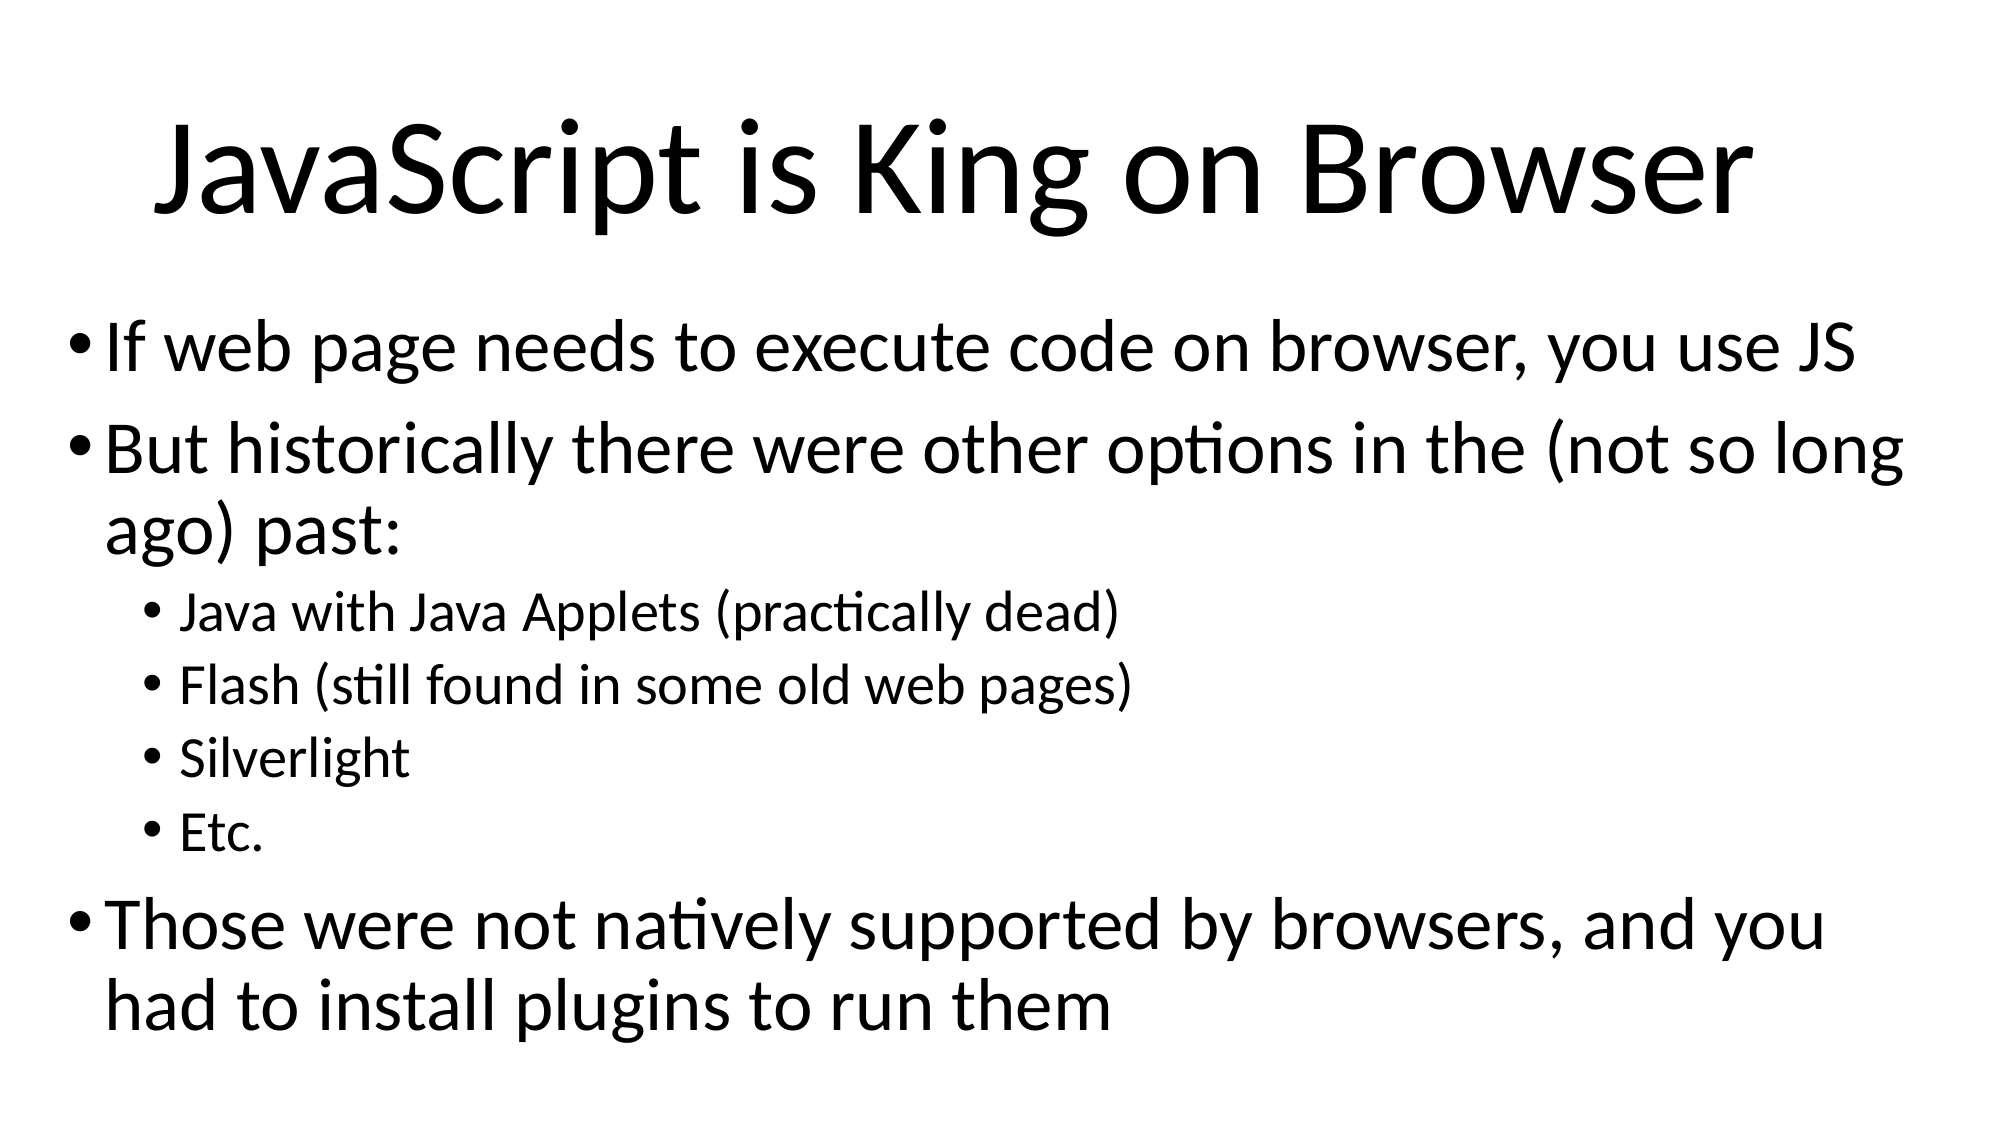

# JavaScript is King on Browser
If web page needs to execute code on browser, you use JS
But historically there were other options in the (not so long ago) past:
Java with Java Applets (practically dead)
Flash (still found in some old web pages)
Silverlight
Etc.
Those were not natively supported by browsers, and you had to install plugins to run them